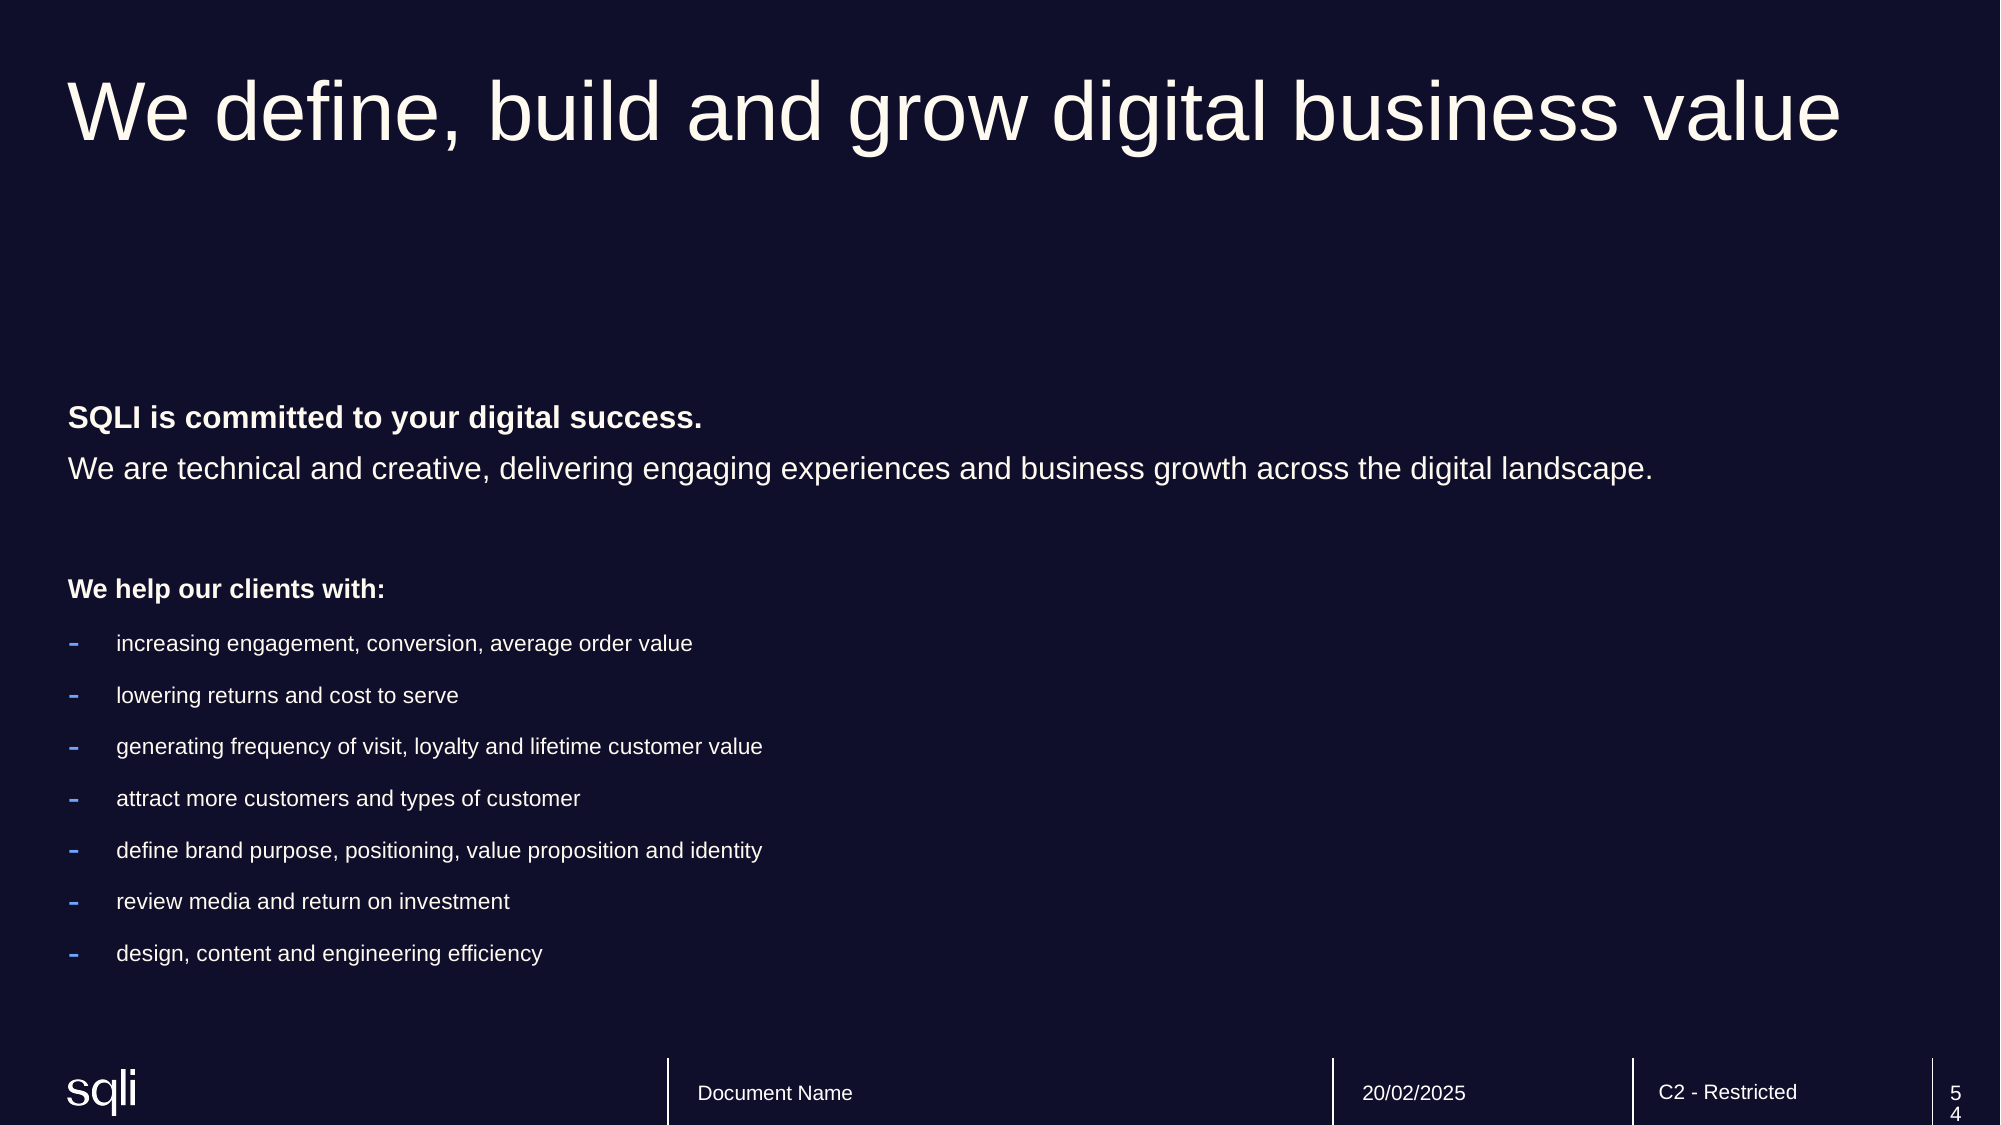

# We define, build and grow digital business value
SQLI is committed to your digital success.
We are technical and creative, delivering engaging experiences and business growth across the digital landscape.

We help our clients with:
increasing engagement, conversion, average order value
lowering returns and cost to serve
generating frequency of visit, loyalty and lifetime customer value
attract more customers and types of customer
define brand purpose, positioning, value proposition and identity
review media and return on investment
design, content and engineering efficiency
Document Name
20/02/2025
54